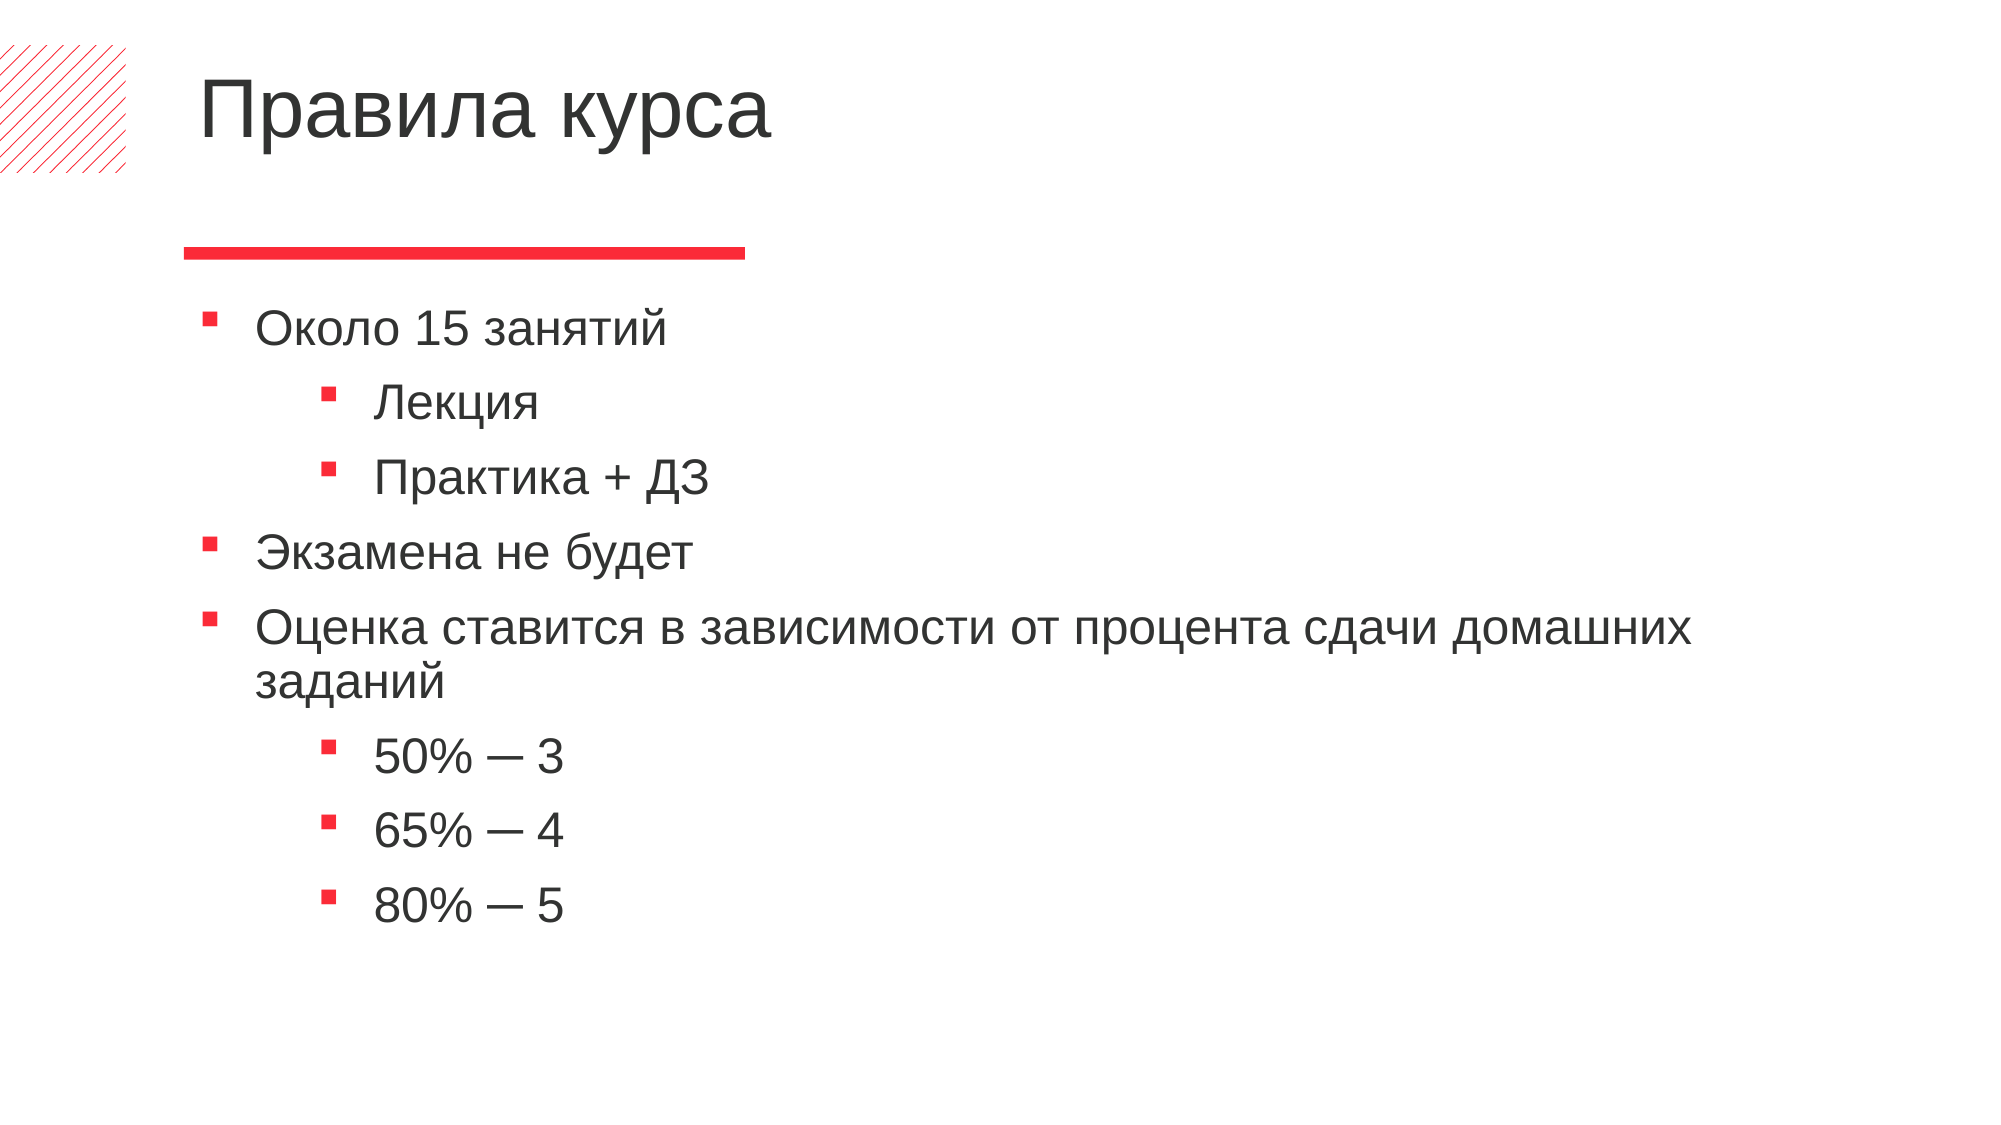

Правила курса
Около 15 занятий
Лекция
Практика + ДЗ
Экзамена не будет
Оценка ставится в зависимости от процента сдачи домашних заданий
50% ─ 3
65% ─ 4
80% ─ 5